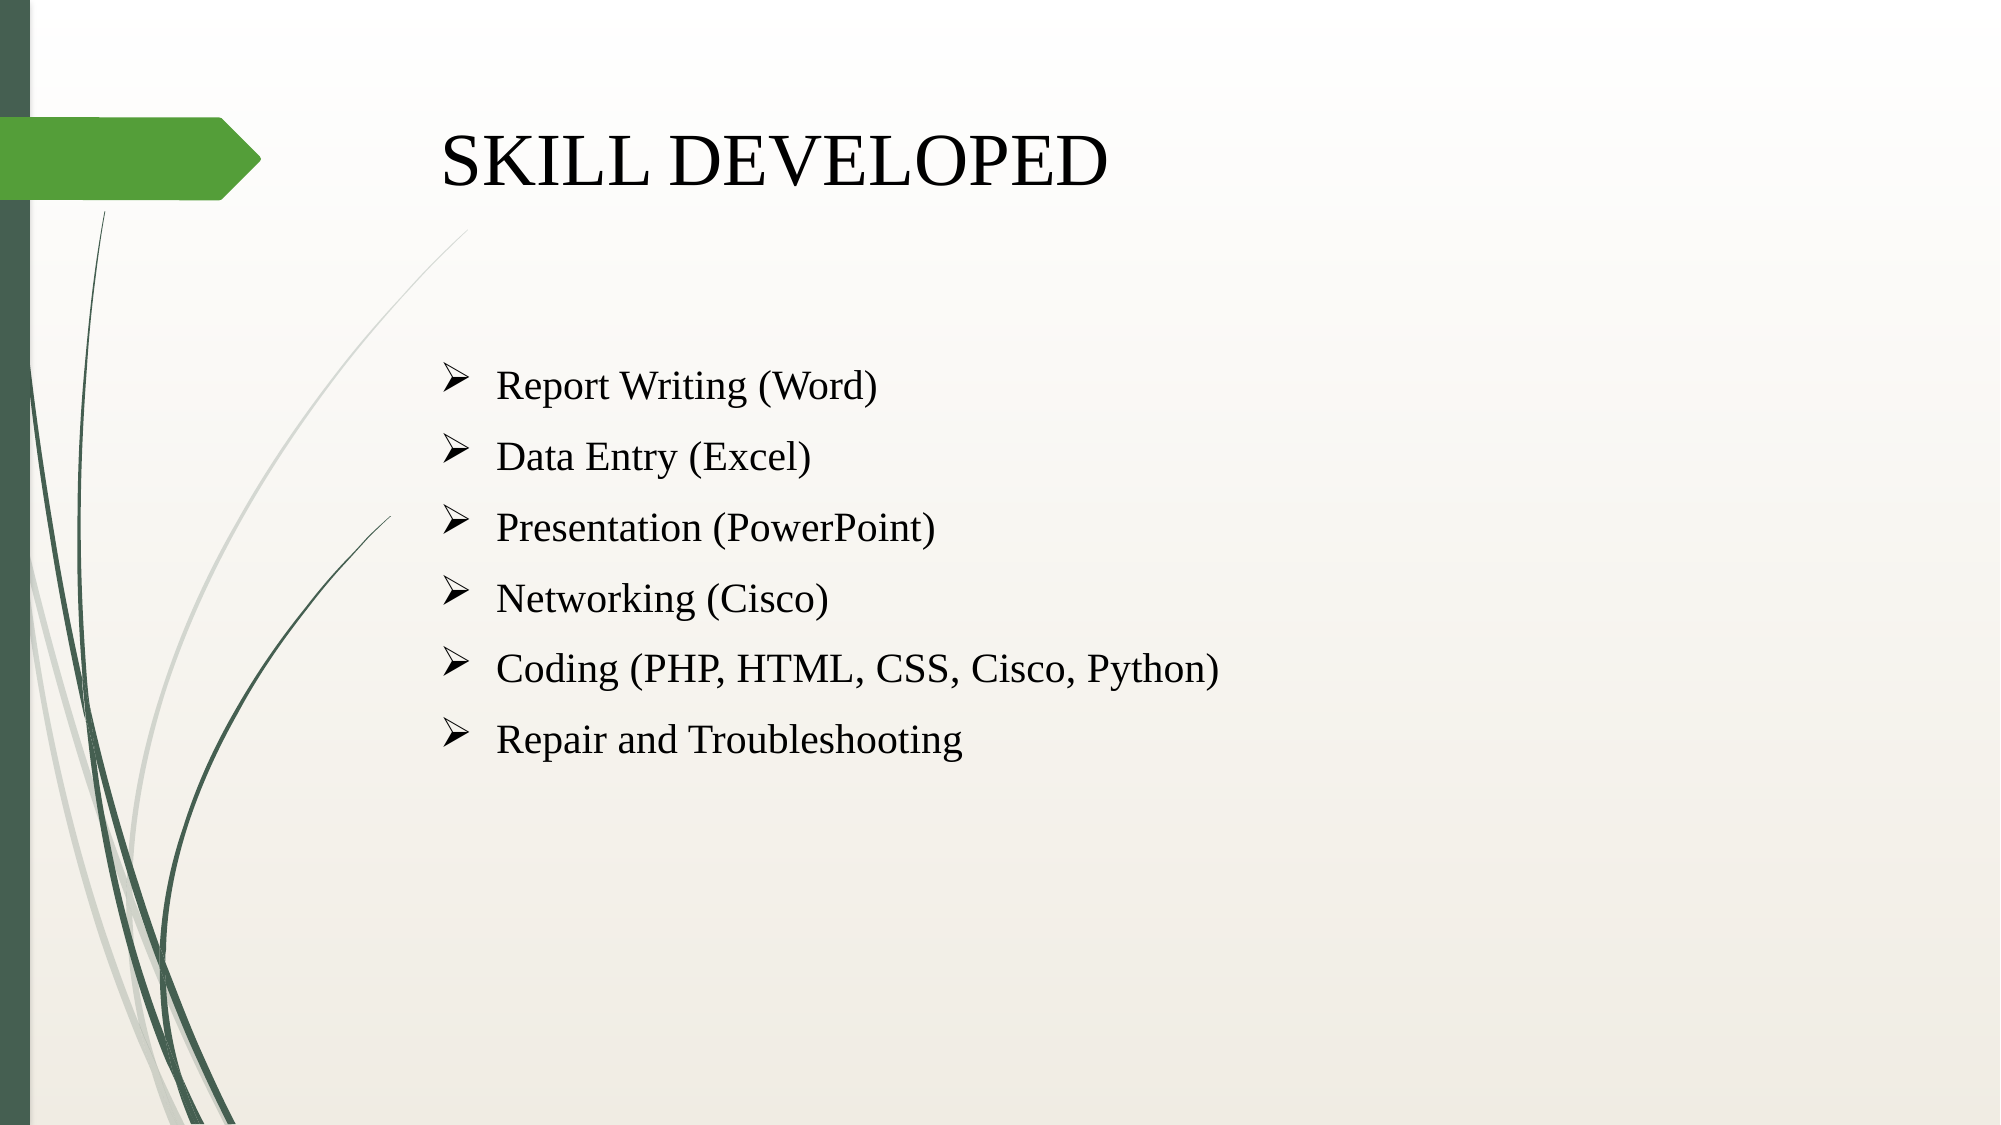

# SKILL DEVELOPED
Report Writing (Word)
Data Entry (Excel)
Presentation (PowerPoint)
Networking (Cisco)
Coding (PHP, HTML, CSS, Cisco, Python)
Repair and Troubleshooting